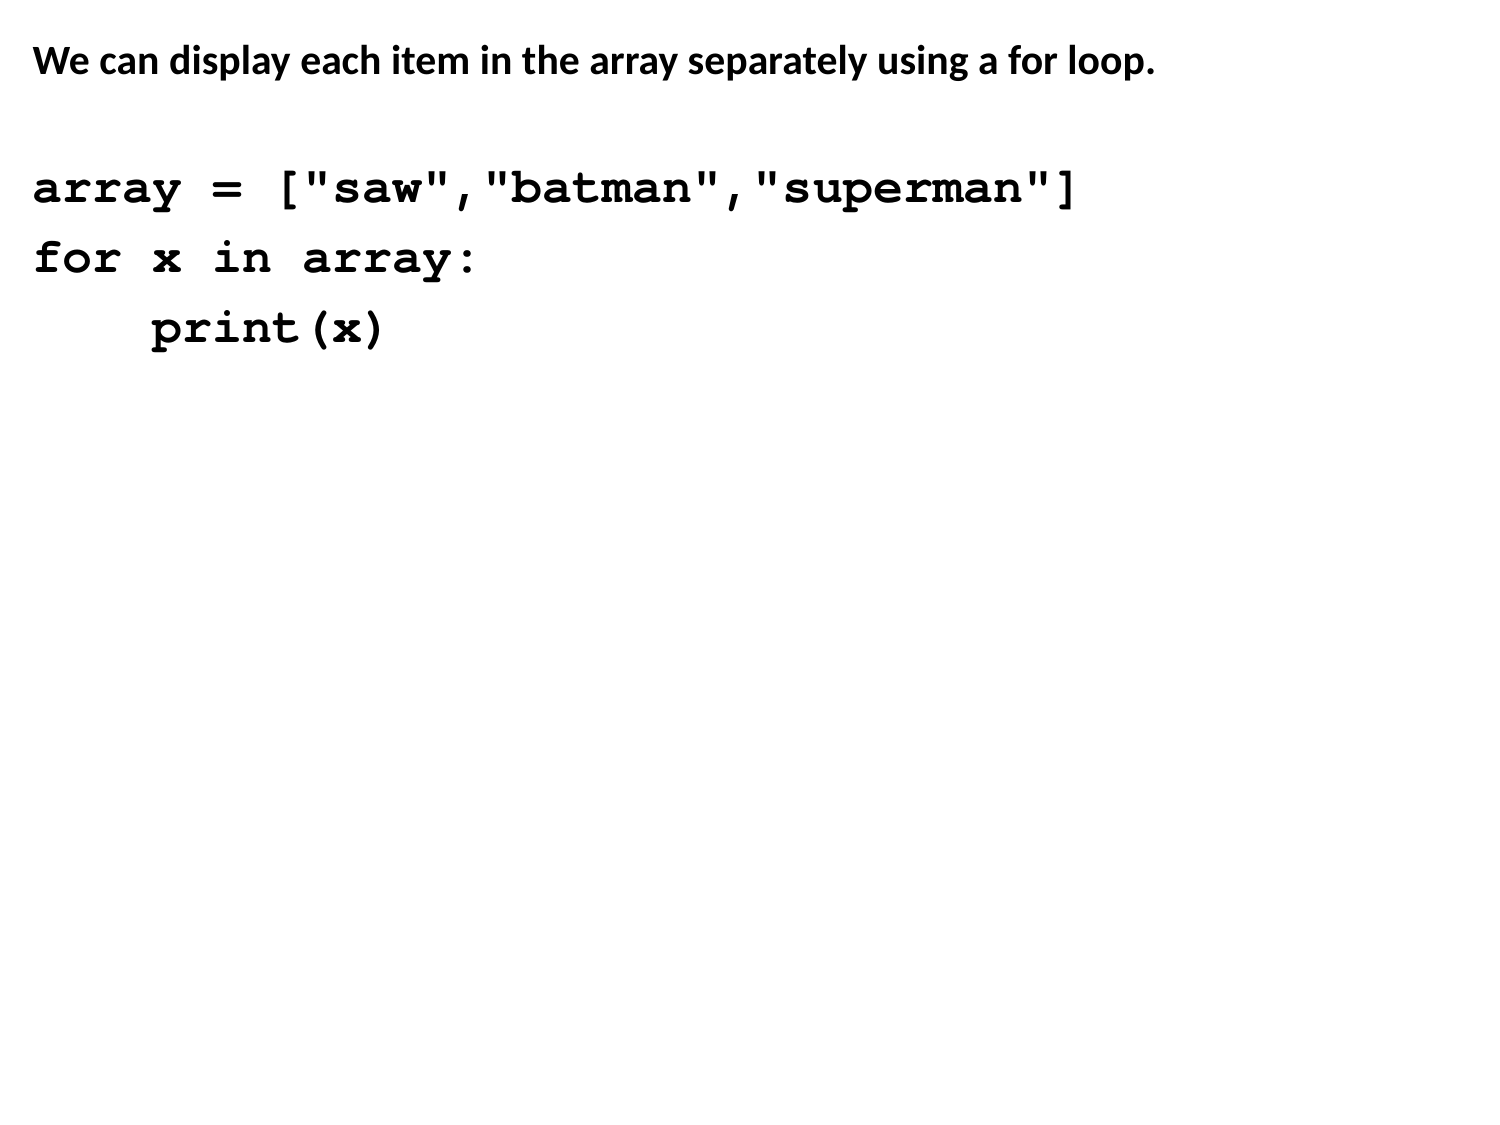

We can display each item in the array separately using a for loop.

array = ["saw","batman","superman"]
for x in array:
    print(x)